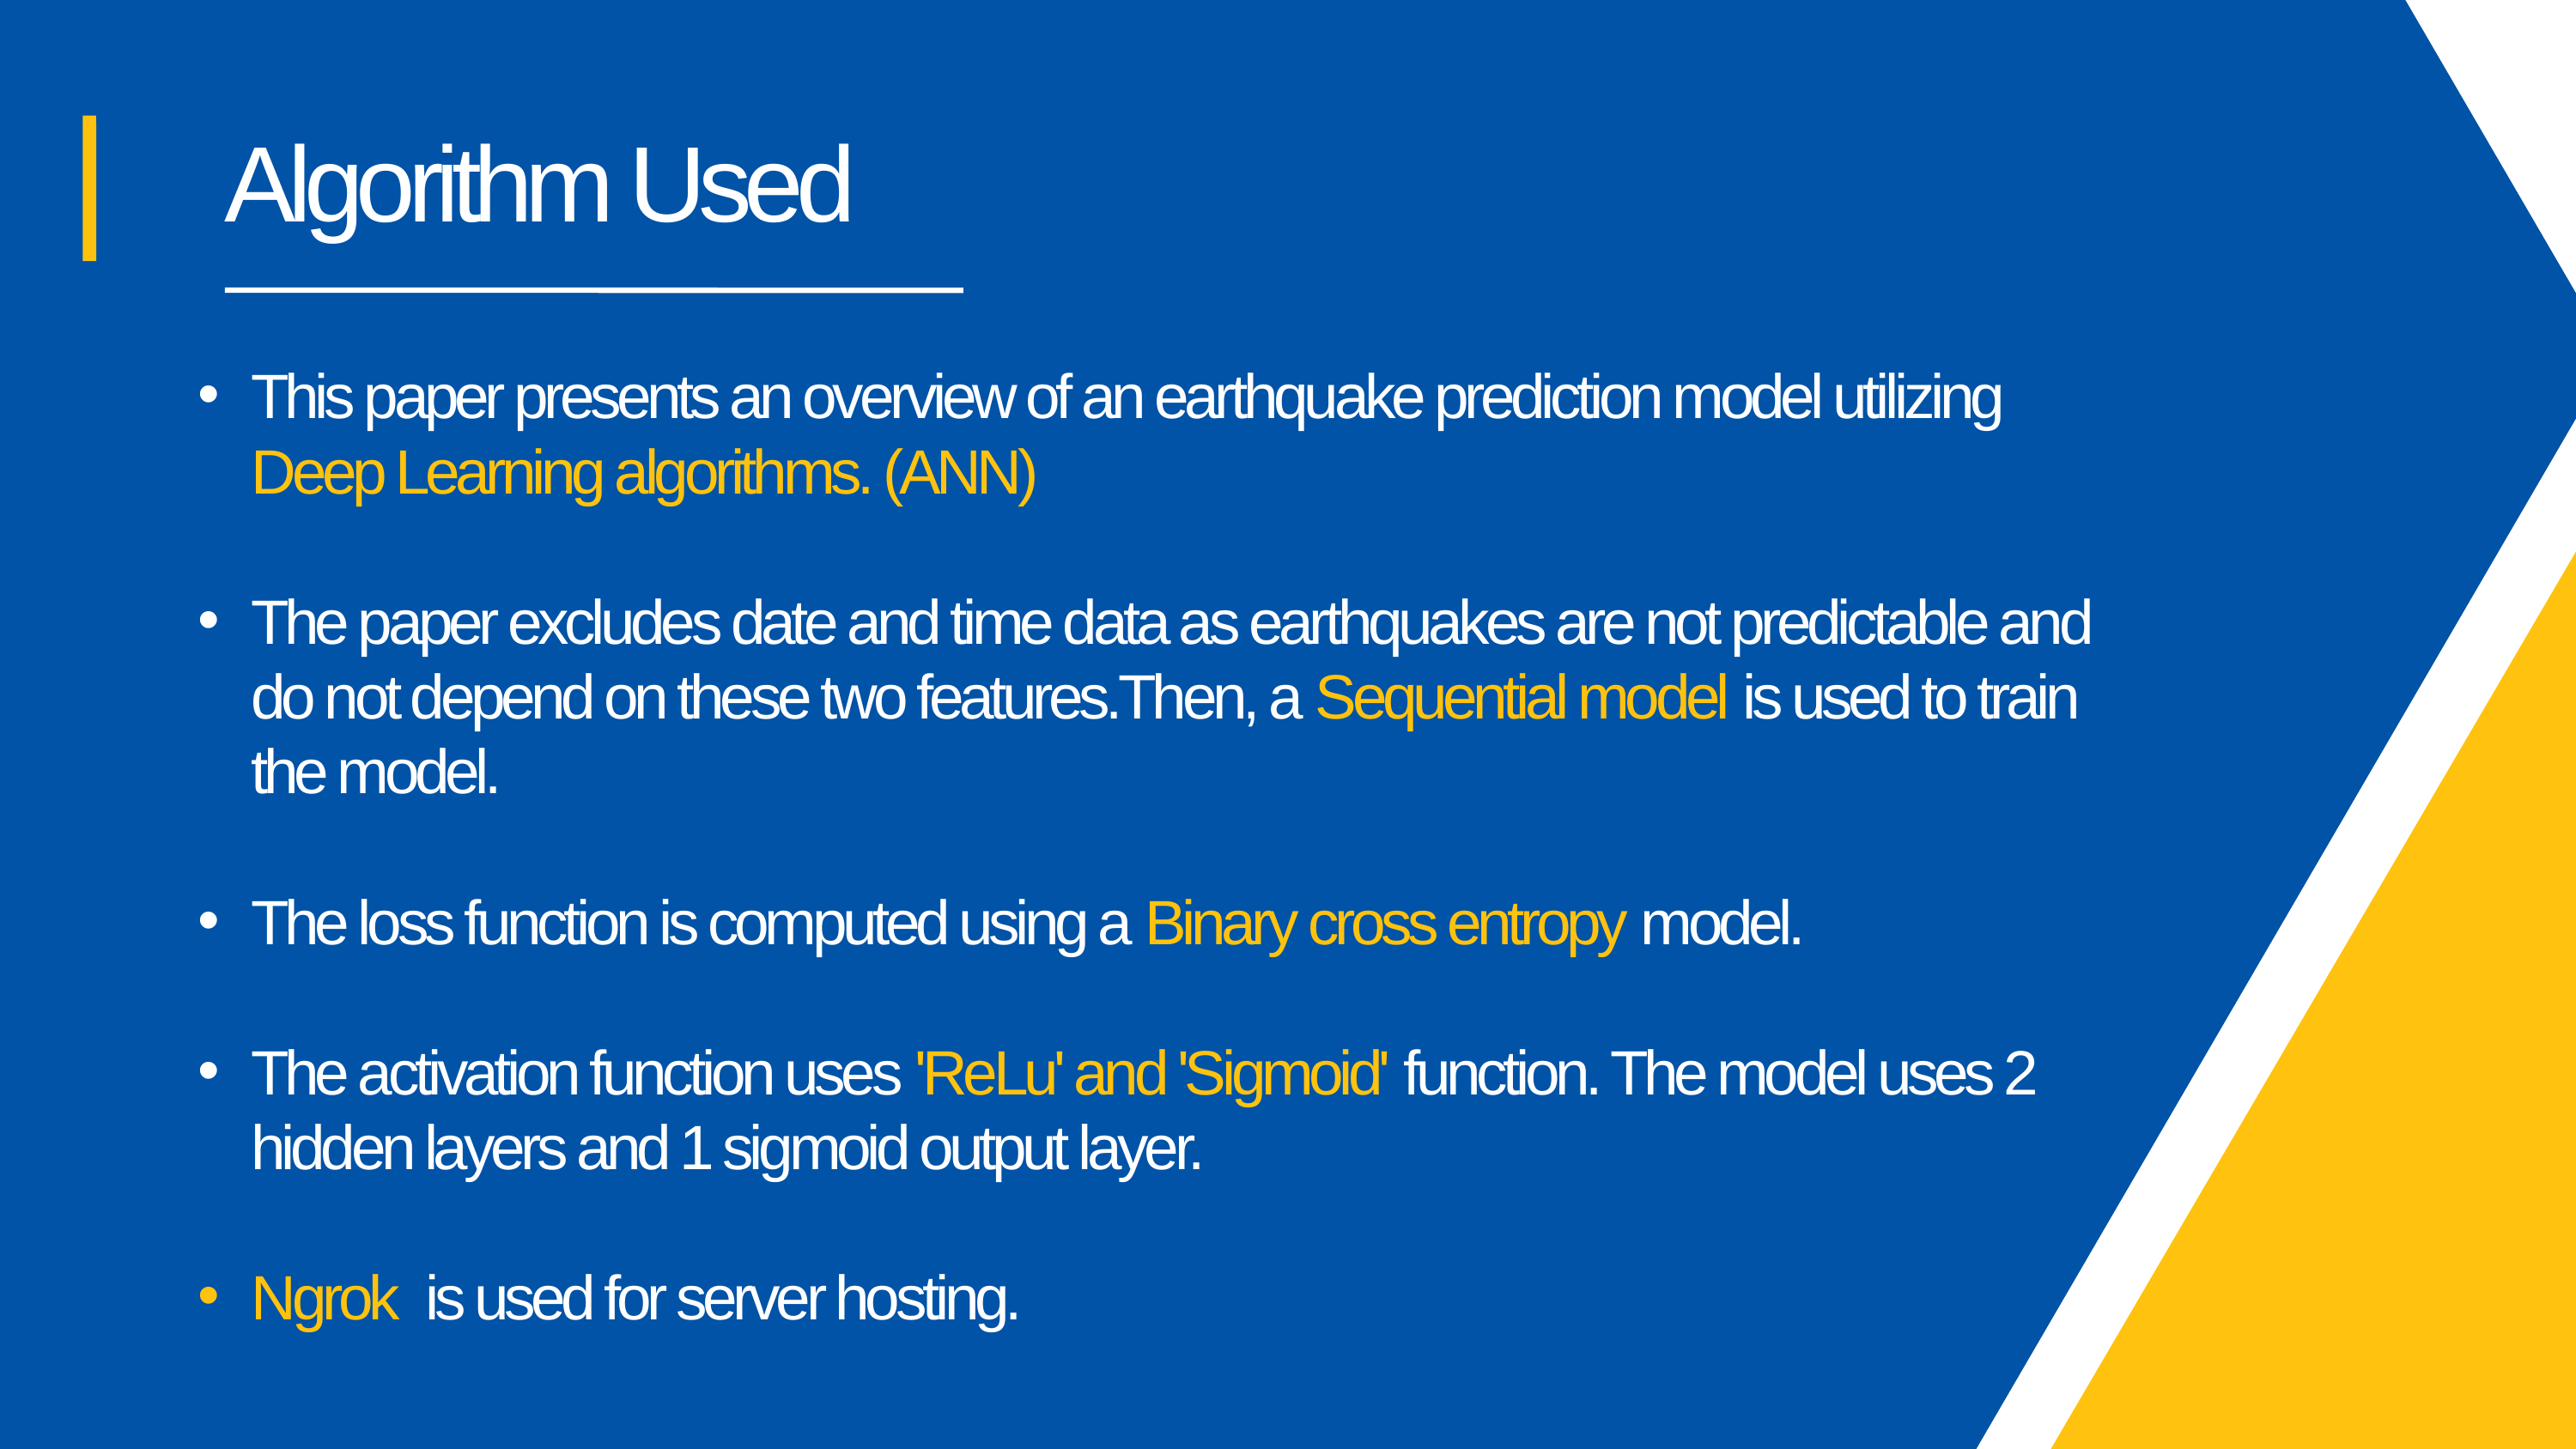

Algorithm Used

This paper presents an overview of an earthquake prediction model utilizing Deep Learning algorithms. (ANN)

The paper excludes date and time data as earthquakes are not predictable and do not depend on these two features.Then, a Sequential model is used to train the model.

The loss function is computed using a Binary cross entropy model.

The activation function uses 'ReLu' and 'Sigmoid' function. The model uses 2 hidden layers and 1 sigmoid output layer.

Ngrok  is used for server hosting.